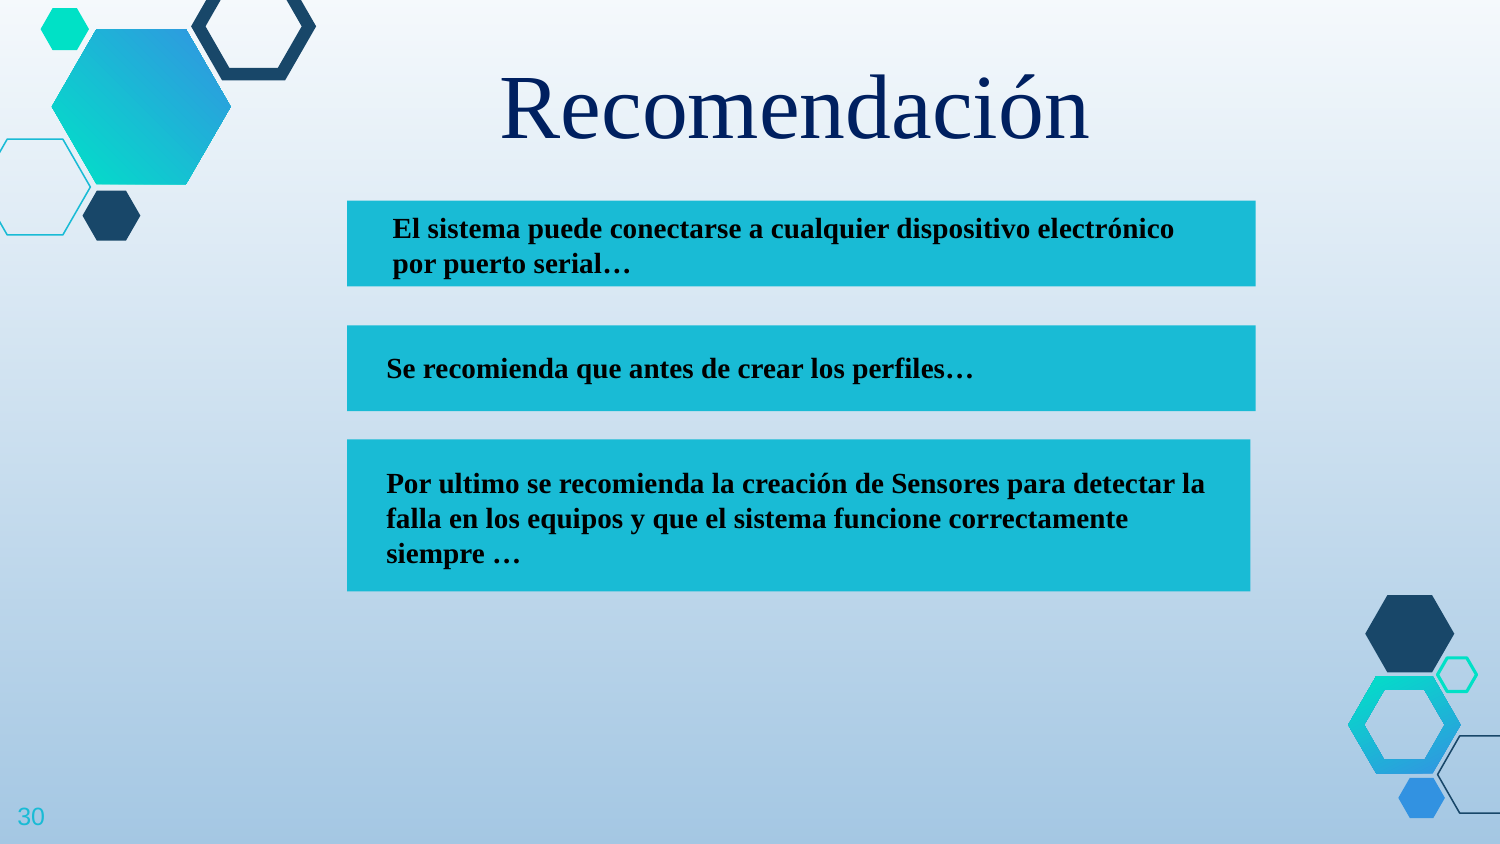

Recomendación

El sistema puede conectarse a cualquier dispositivo electrónico por puerto serial…

Se recomienda que antes de crear los perfiles…

Por ultimo se recomienda la creación de Sensores para detectar la falla en los equipos y que el sistema funcione correctamente siempre …
30